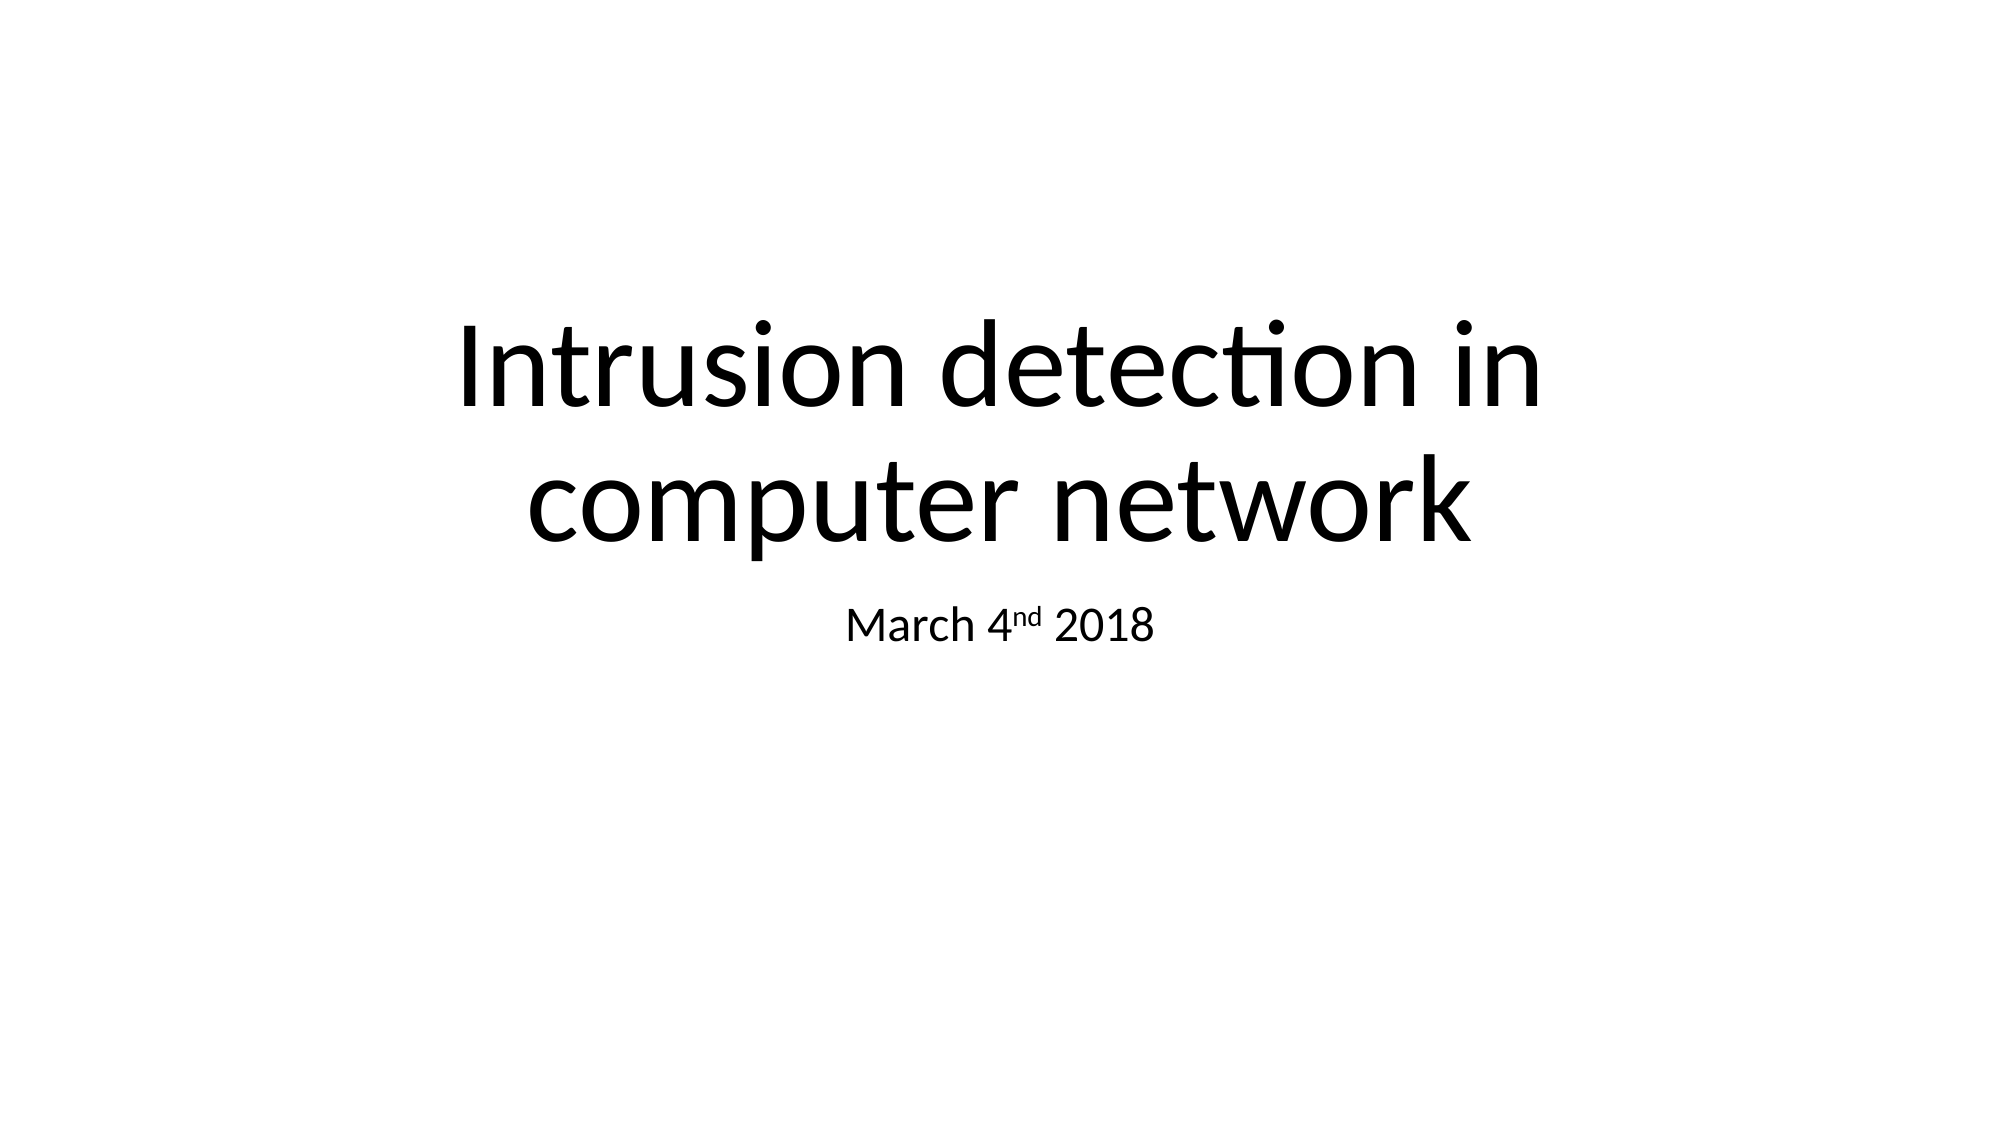

# Intrusion detection in computer network
March 4nd 2018